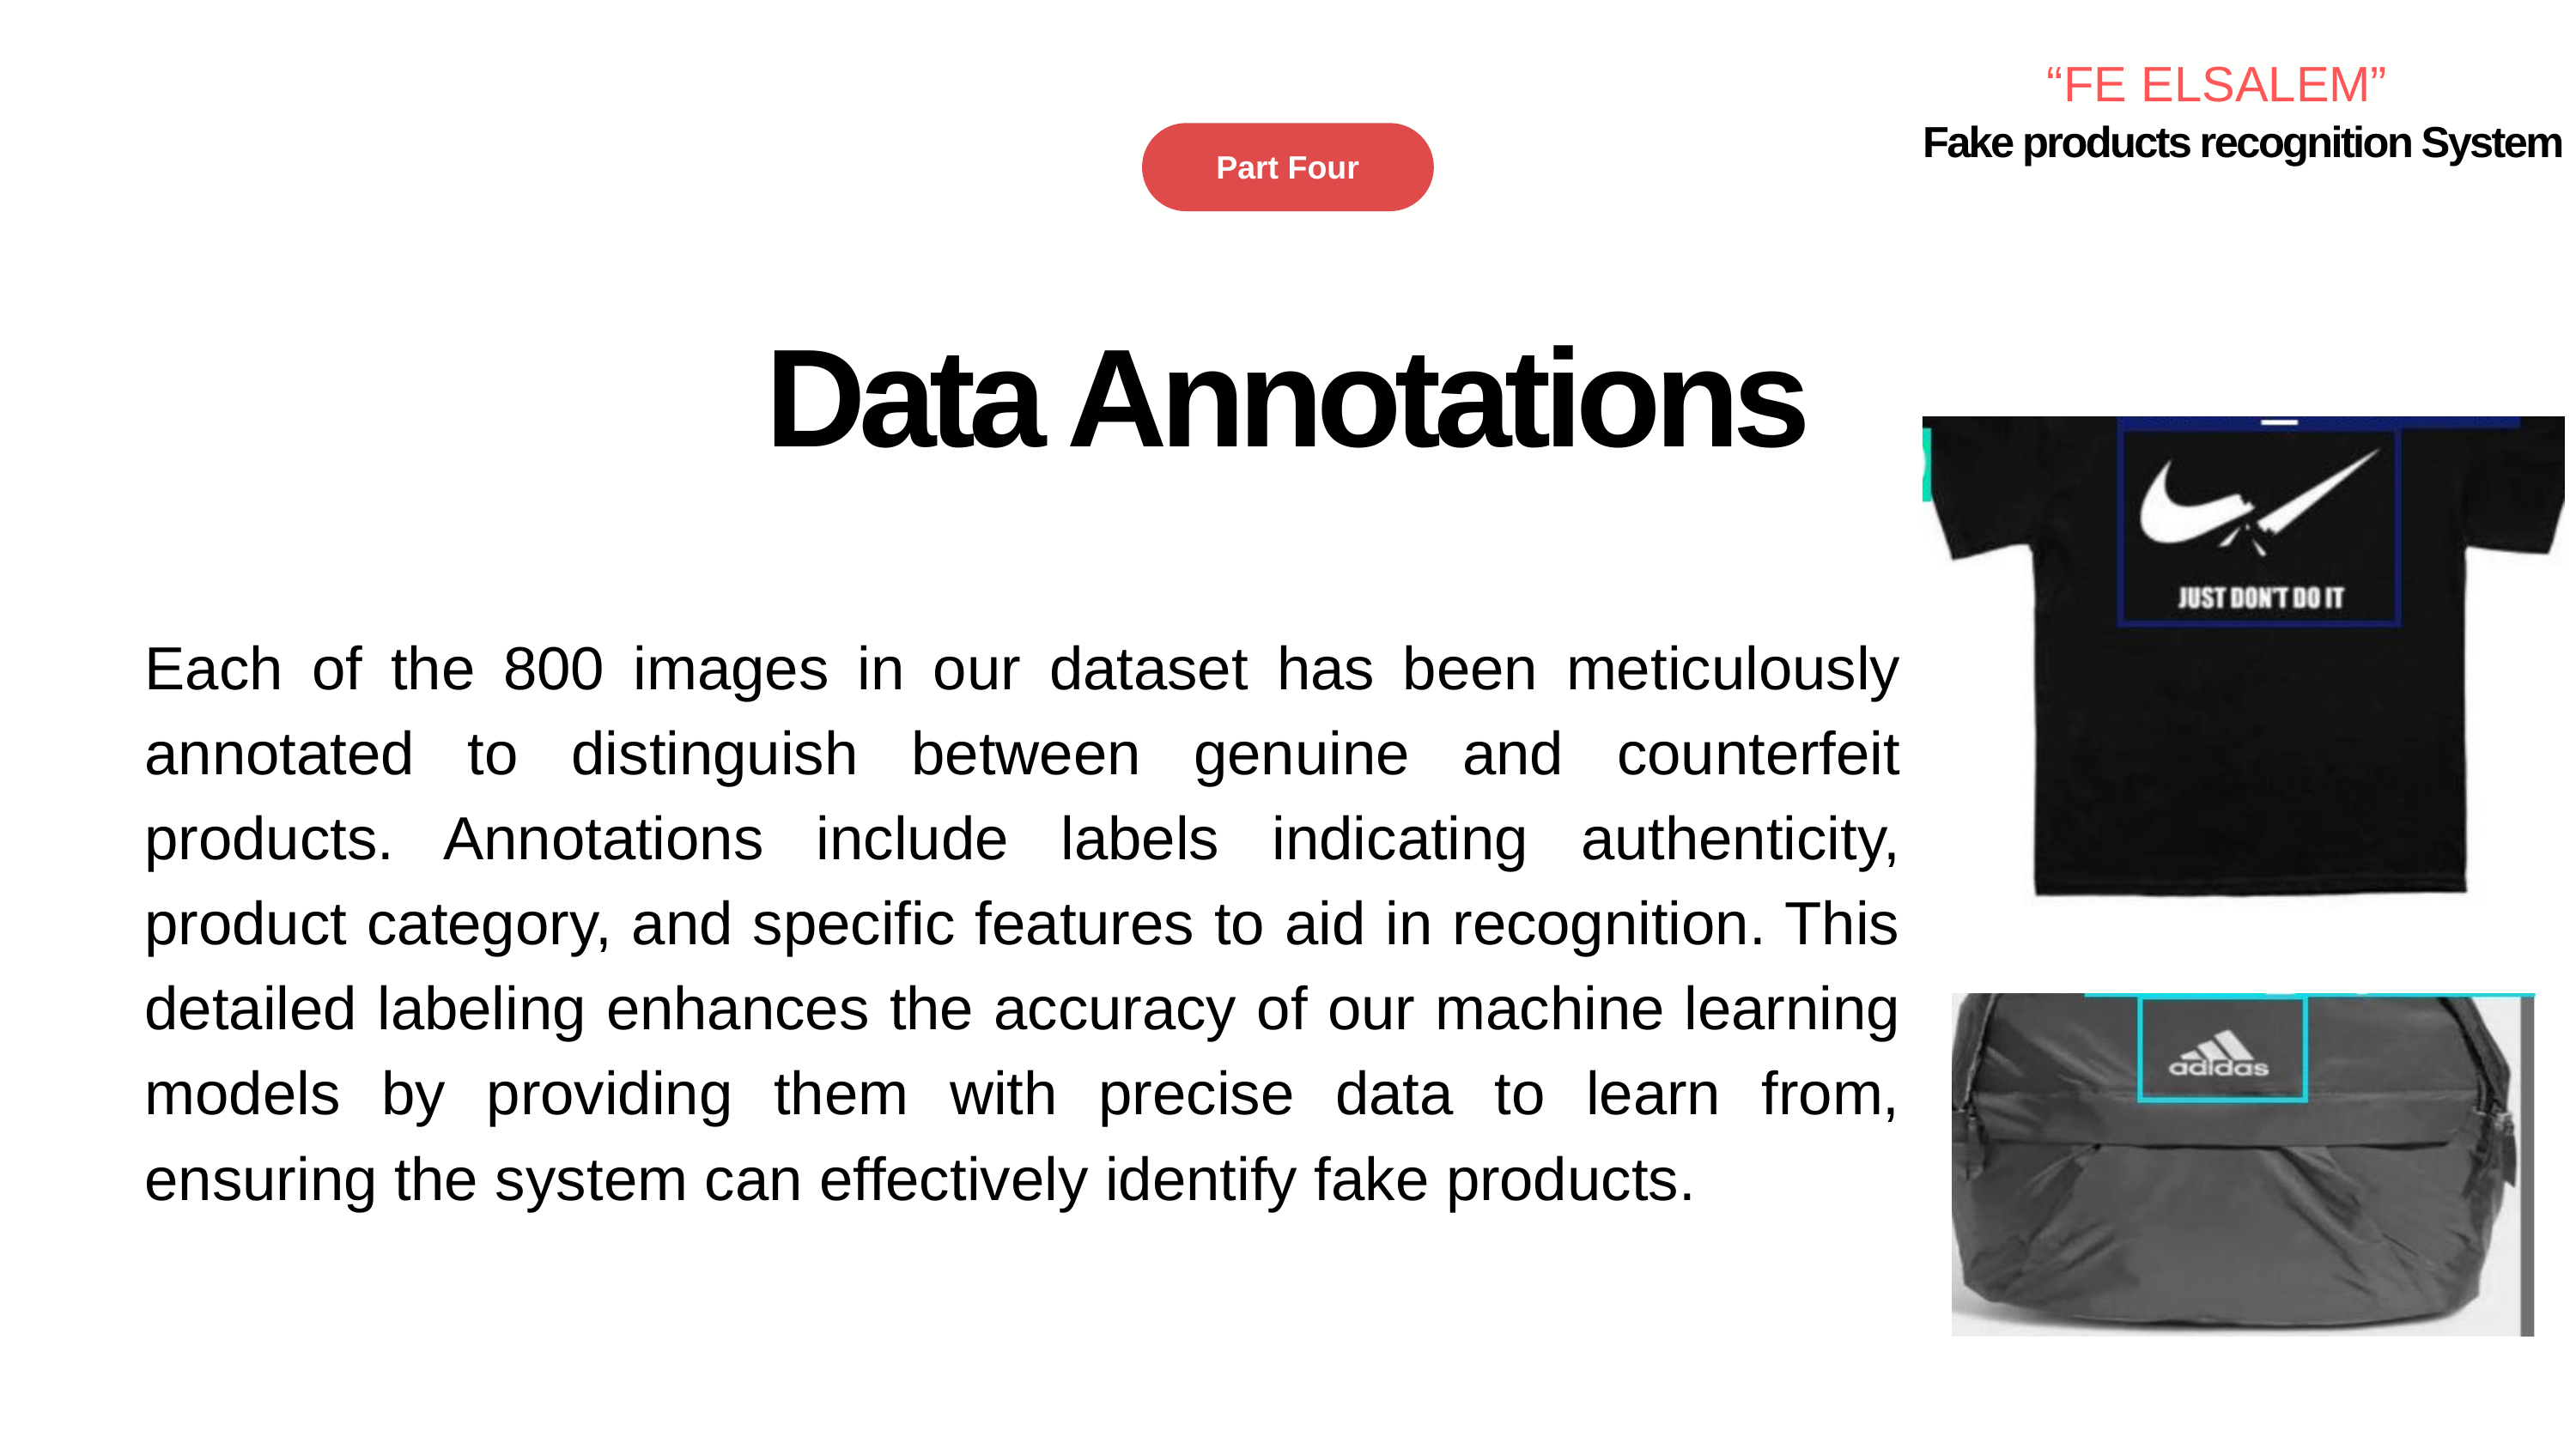

“FE ELSALEM”

Part Four
Fake products recognition System
Data Annotations

Each of the 800 images in our dataset has been meticulously annotated to distinguish between genuine and counterfeit products. Annotations include labels indicating authenticity, product category, and specific features to aid in recognition. This detailed labeling enhances the accuracy of our machine learning models by providing them with precise data to learn from, ensuring the system can effectively identify fake products.